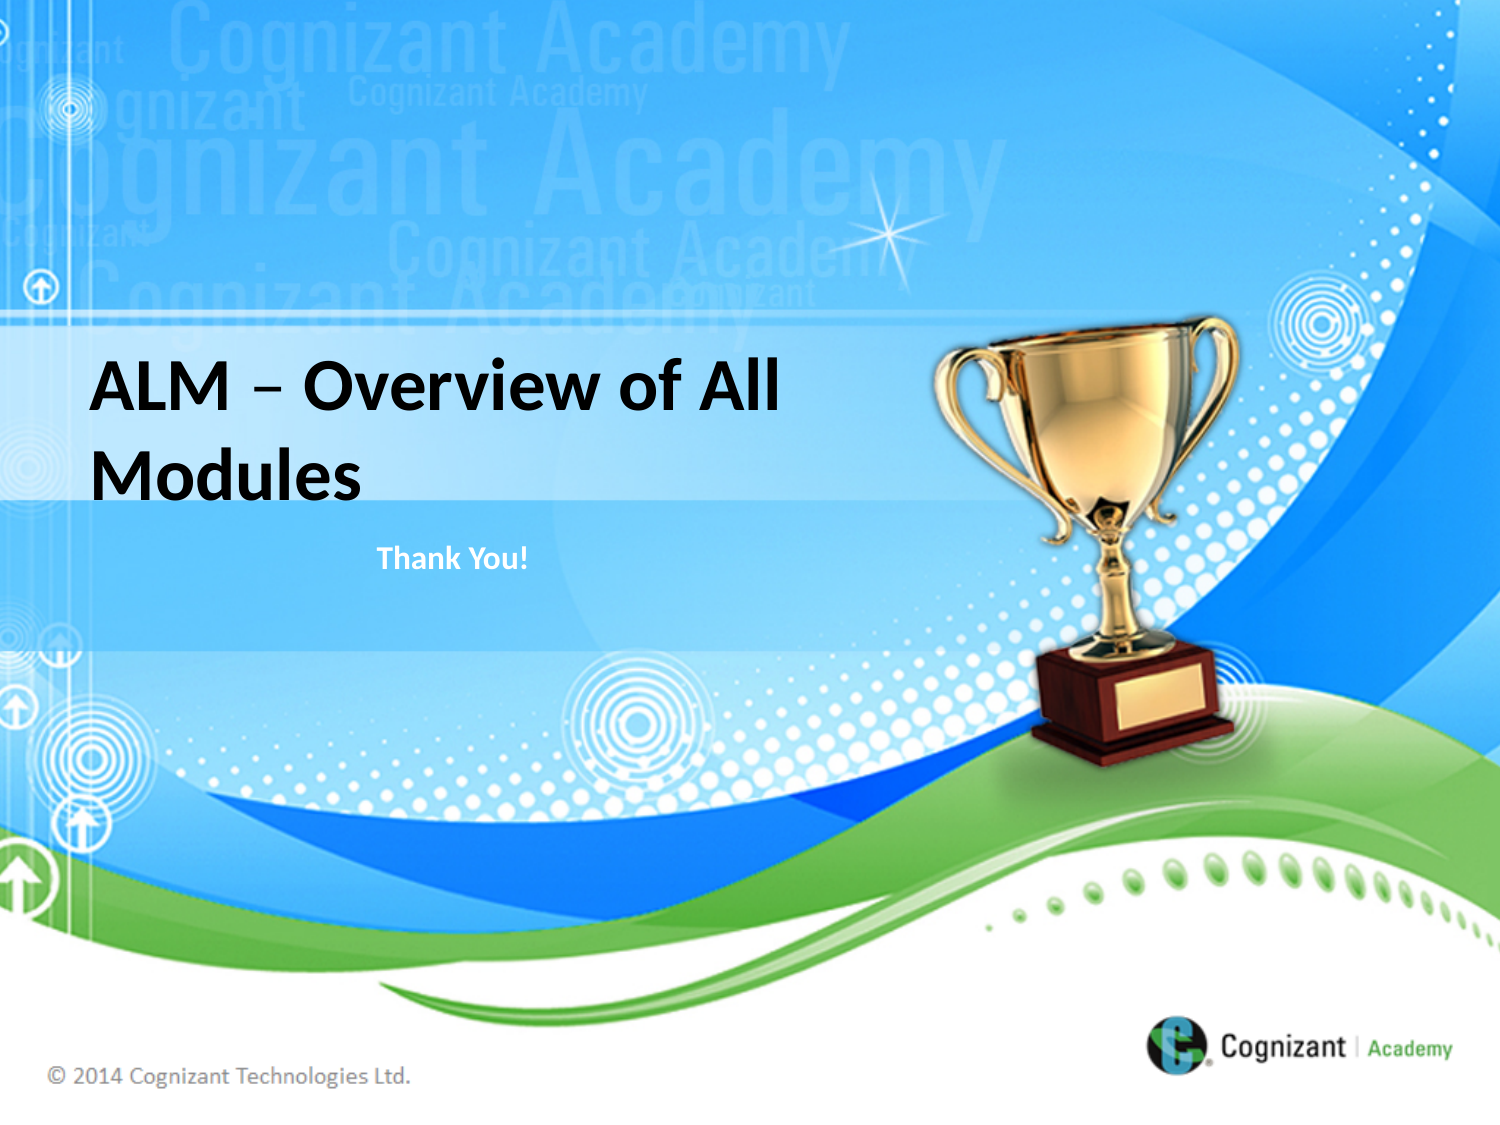

ALM – Overview of All Modules

Thank You!